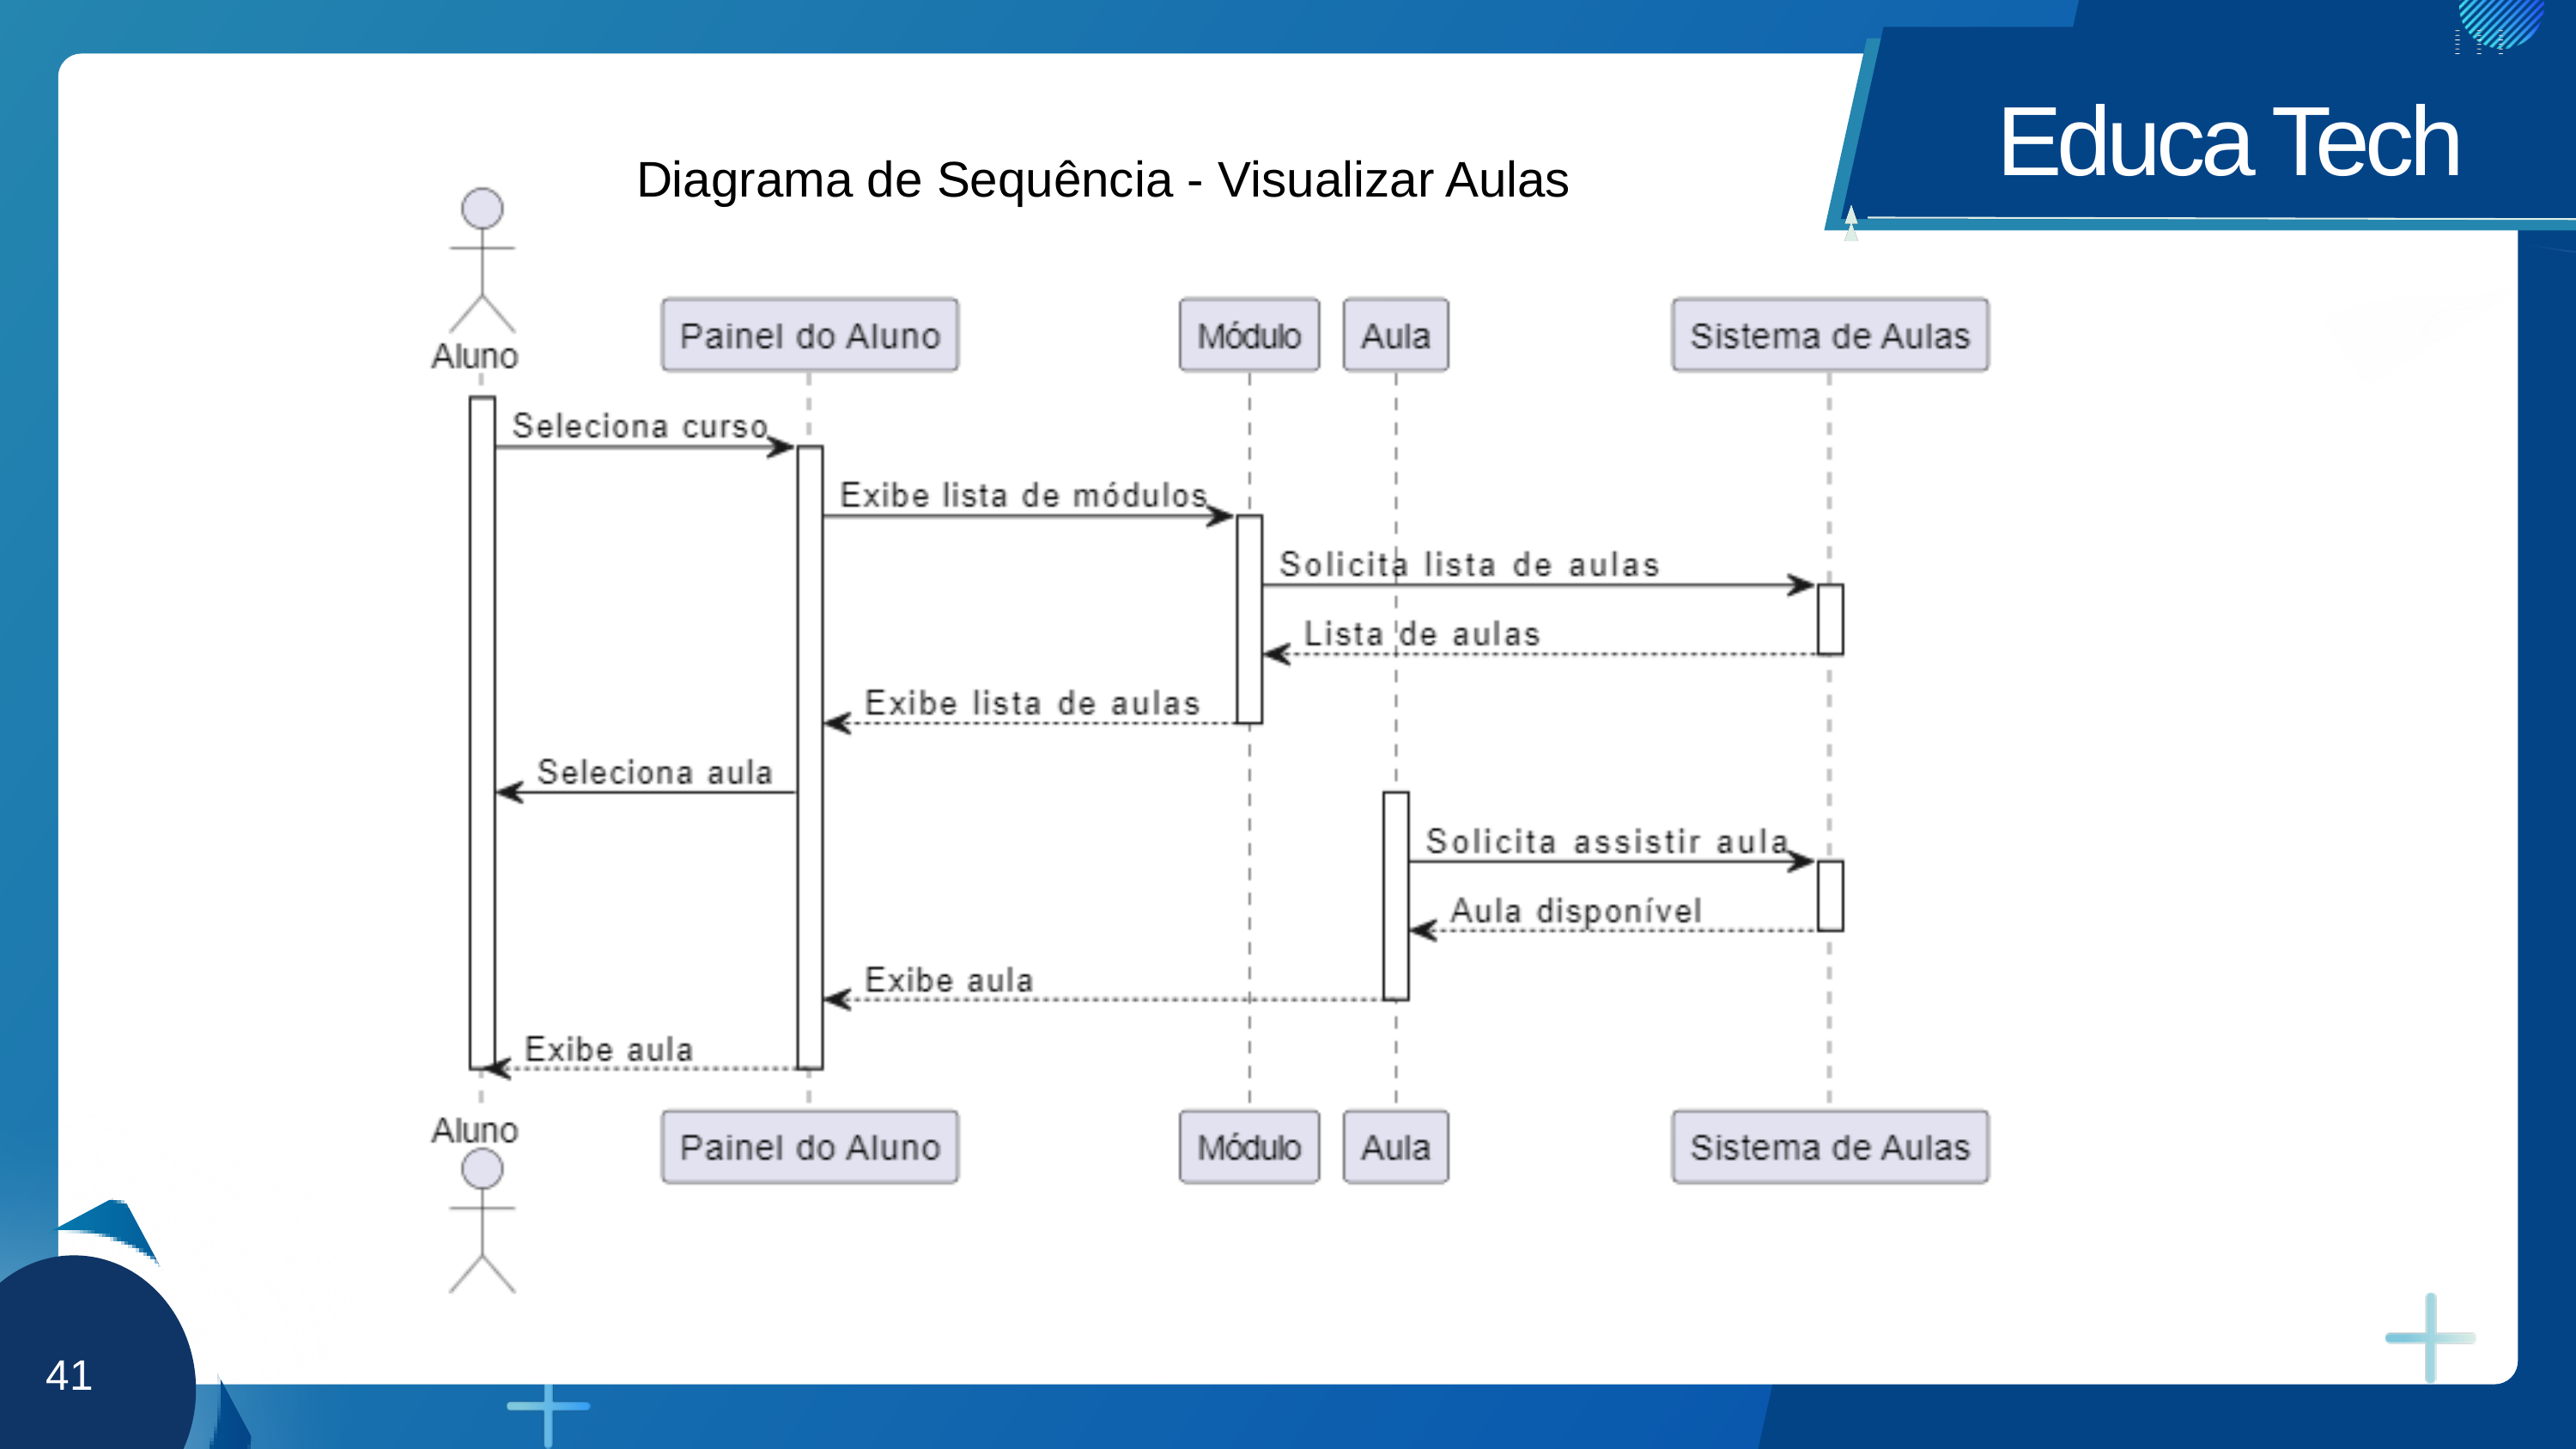

Educa Tech

Diagrama de Sequência - Visualizar Aulas

41